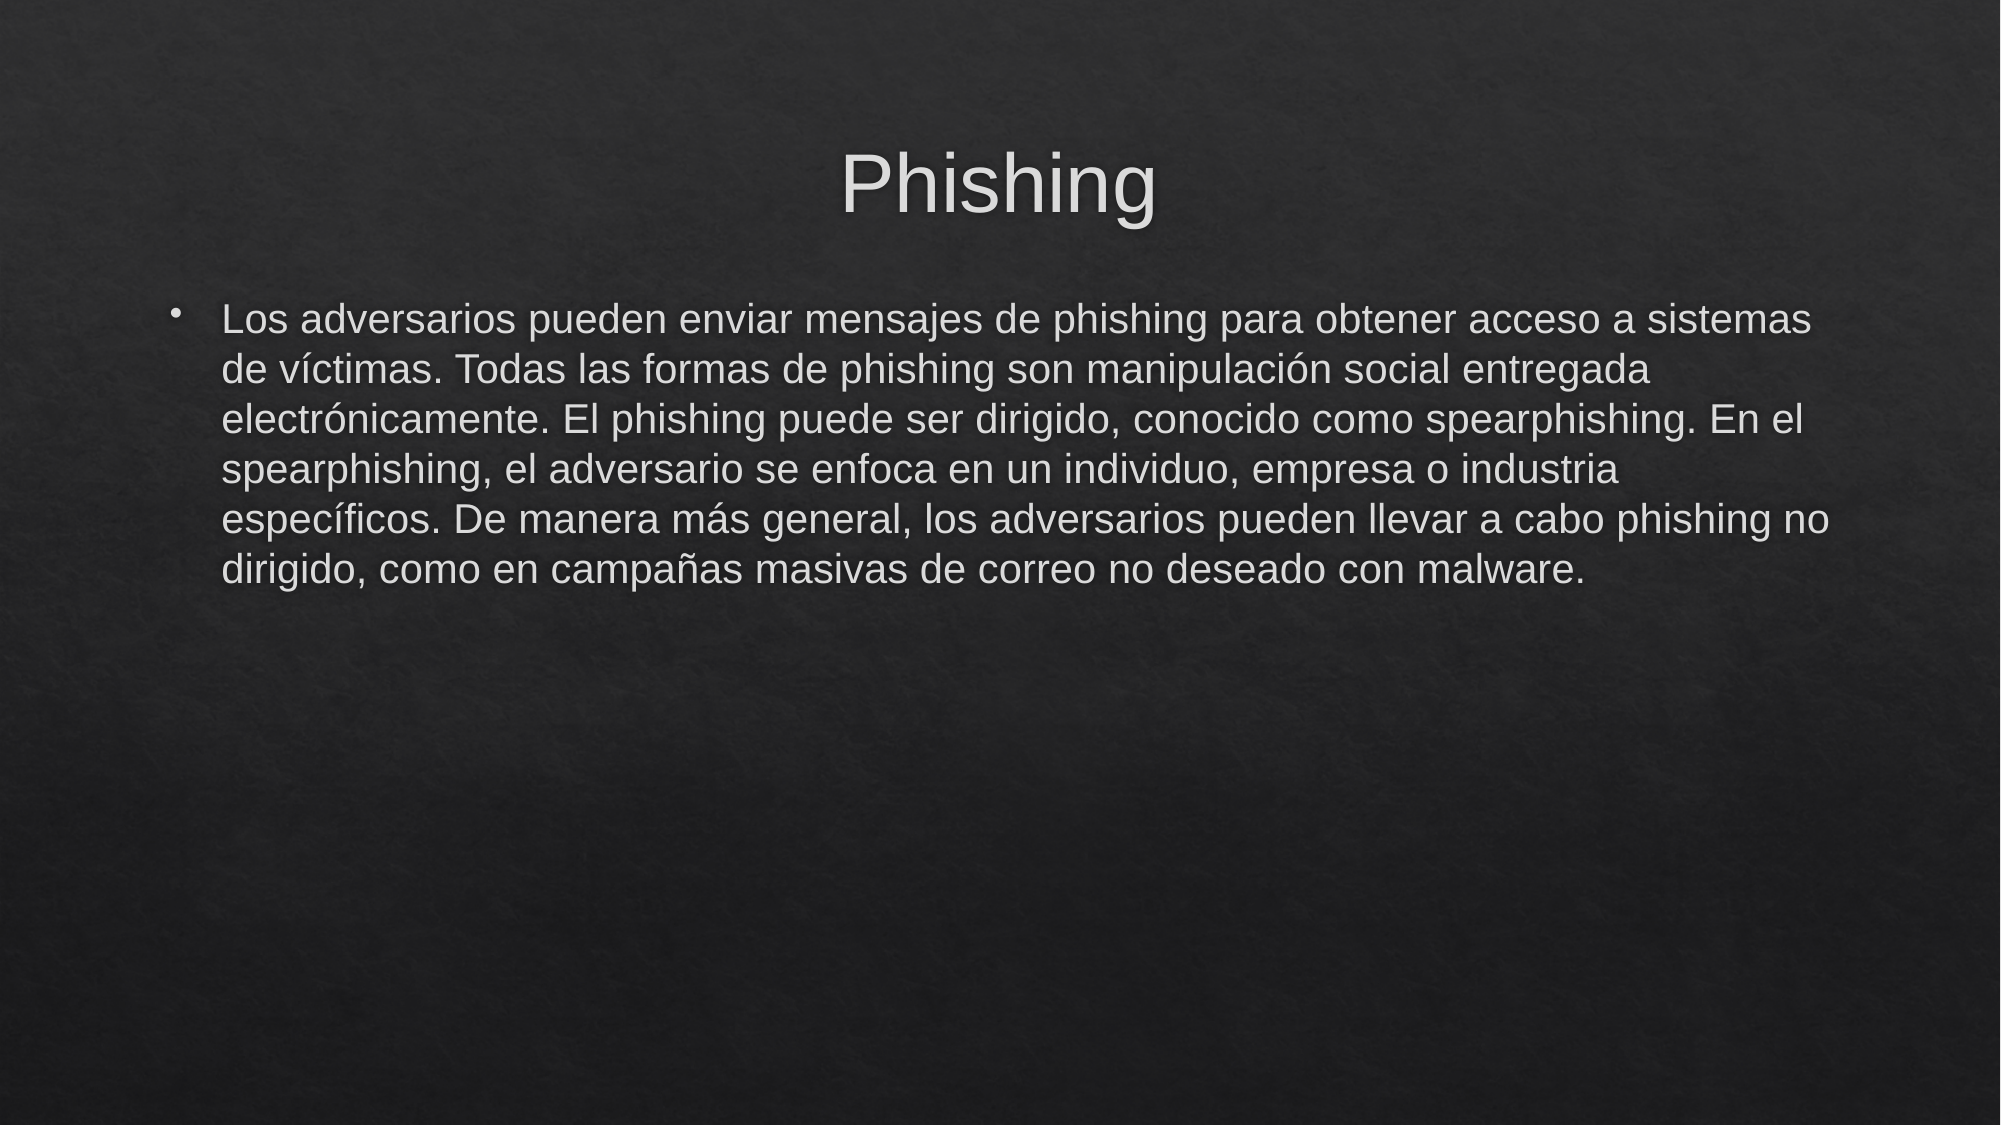

# Phishing
Los adversarios pueden enviar mensajes de phishing para obtener acceso a sistemas de víctimas. Todas las formas de phishing son manipulación social entregada electrónicamente. El phishing puede ser dirigido, conocido como spearphishing. En el spearphishing, el adversario se enfoca en un individuo, empresa o industria específicos. De manera más general, los adversarios pueden llevar a cabo phishing no dirigido, como en campañas masivas de correo no deseado con malware.